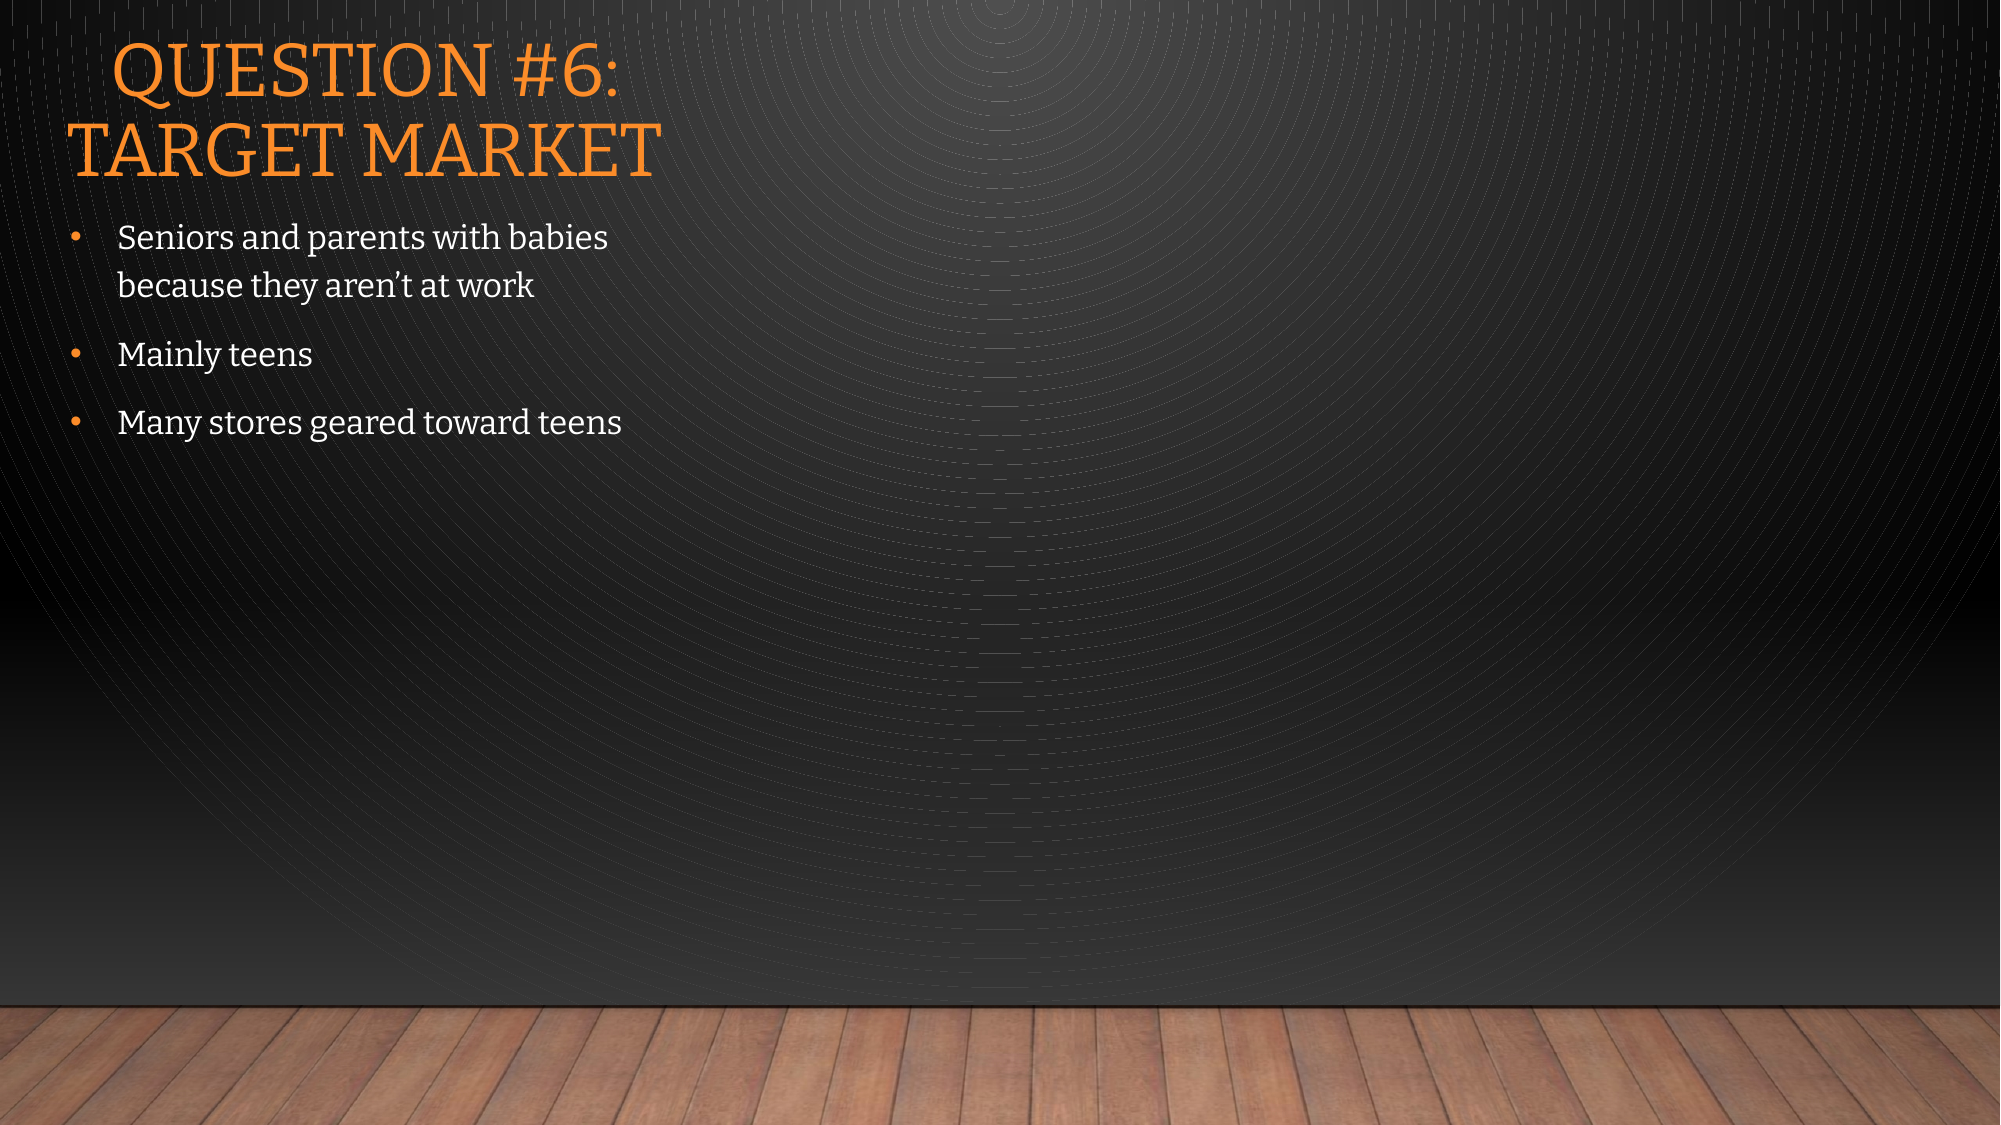

# Question #6: Target Market

Seniors and parents with babies because they aren’t at work
Mainly teens
Many stores geared toward teens